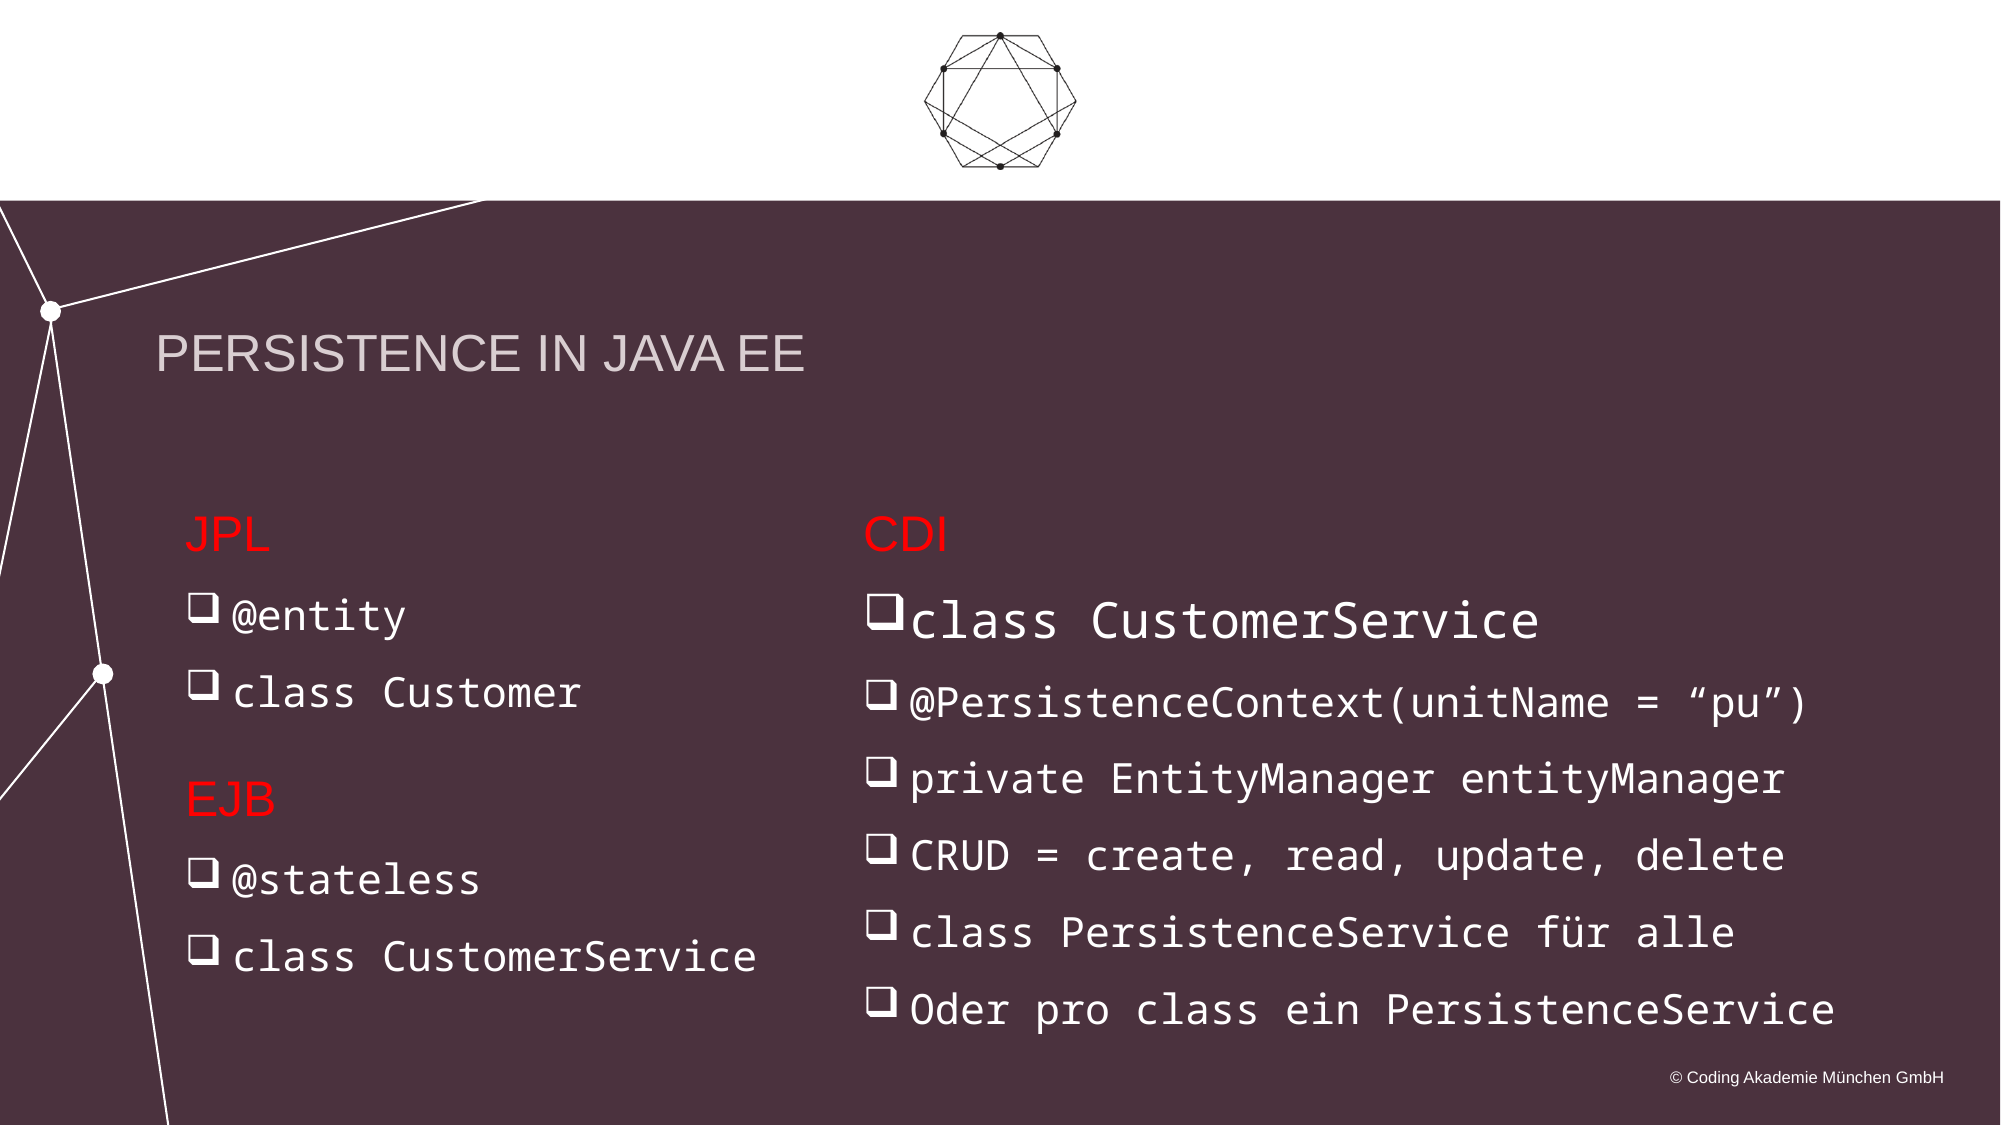

# Persistence in java ee
JPL
@entity
class Customer

CDI
class CustomerService
@PersistenceContext(unitName = “pu”)
private EntityManager entityManager
CRUD = create, read, update, delete
class PersistenceService für alle
Oder pro class ein PersistenceService

EJB
@stateless
class CustomerService

© Coding Akademie München GmbH